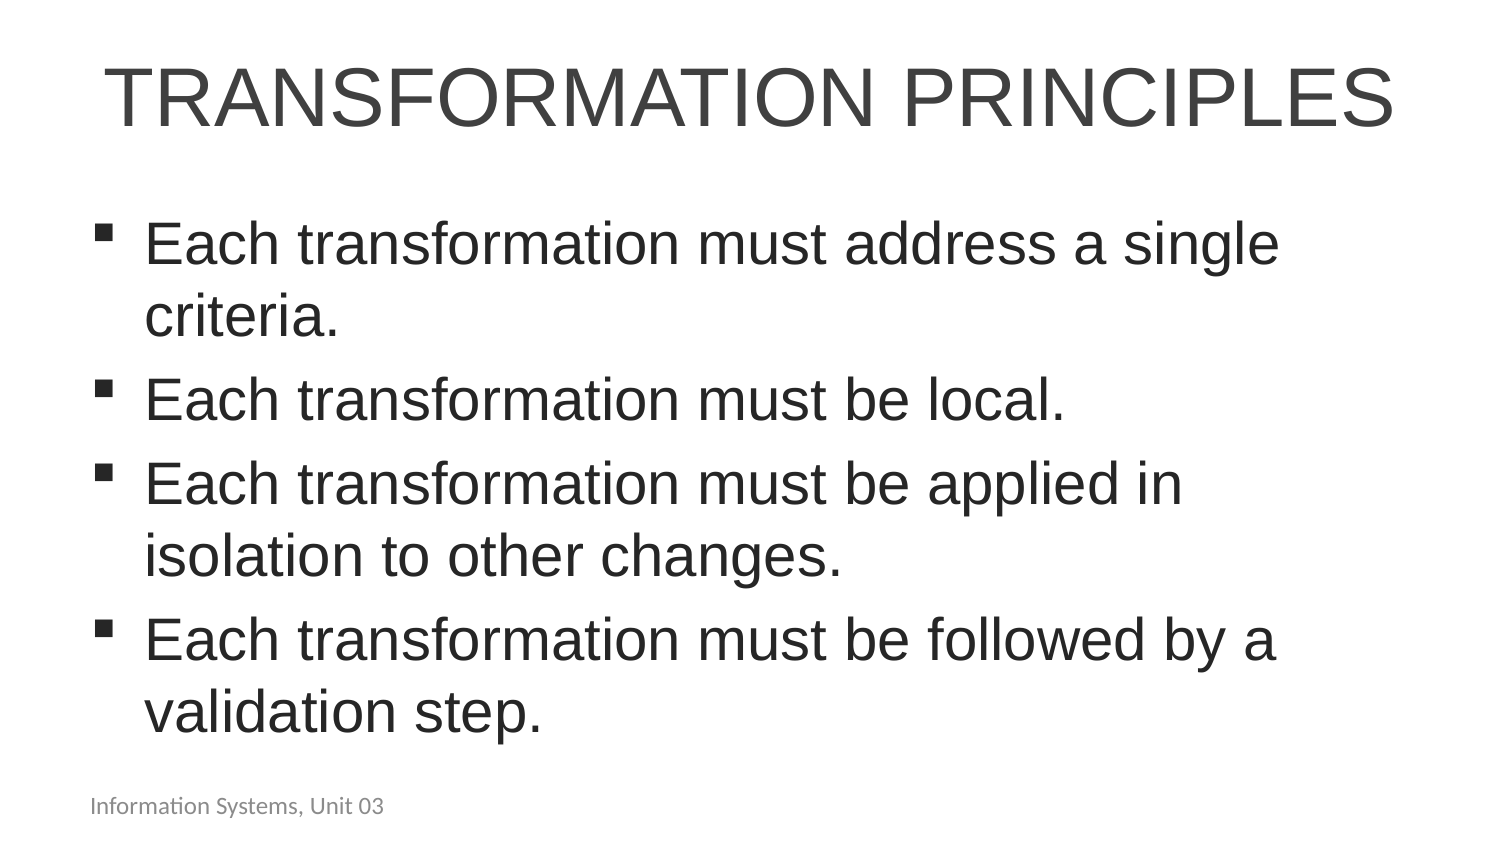

# Transformation principles
Each transformation must address a single criteria.
Each transformation must be local.
Each transformation must be applied in isolation to other changes.
Each transformation must be followed by a validation step.
Information Systems, Unit 03
155